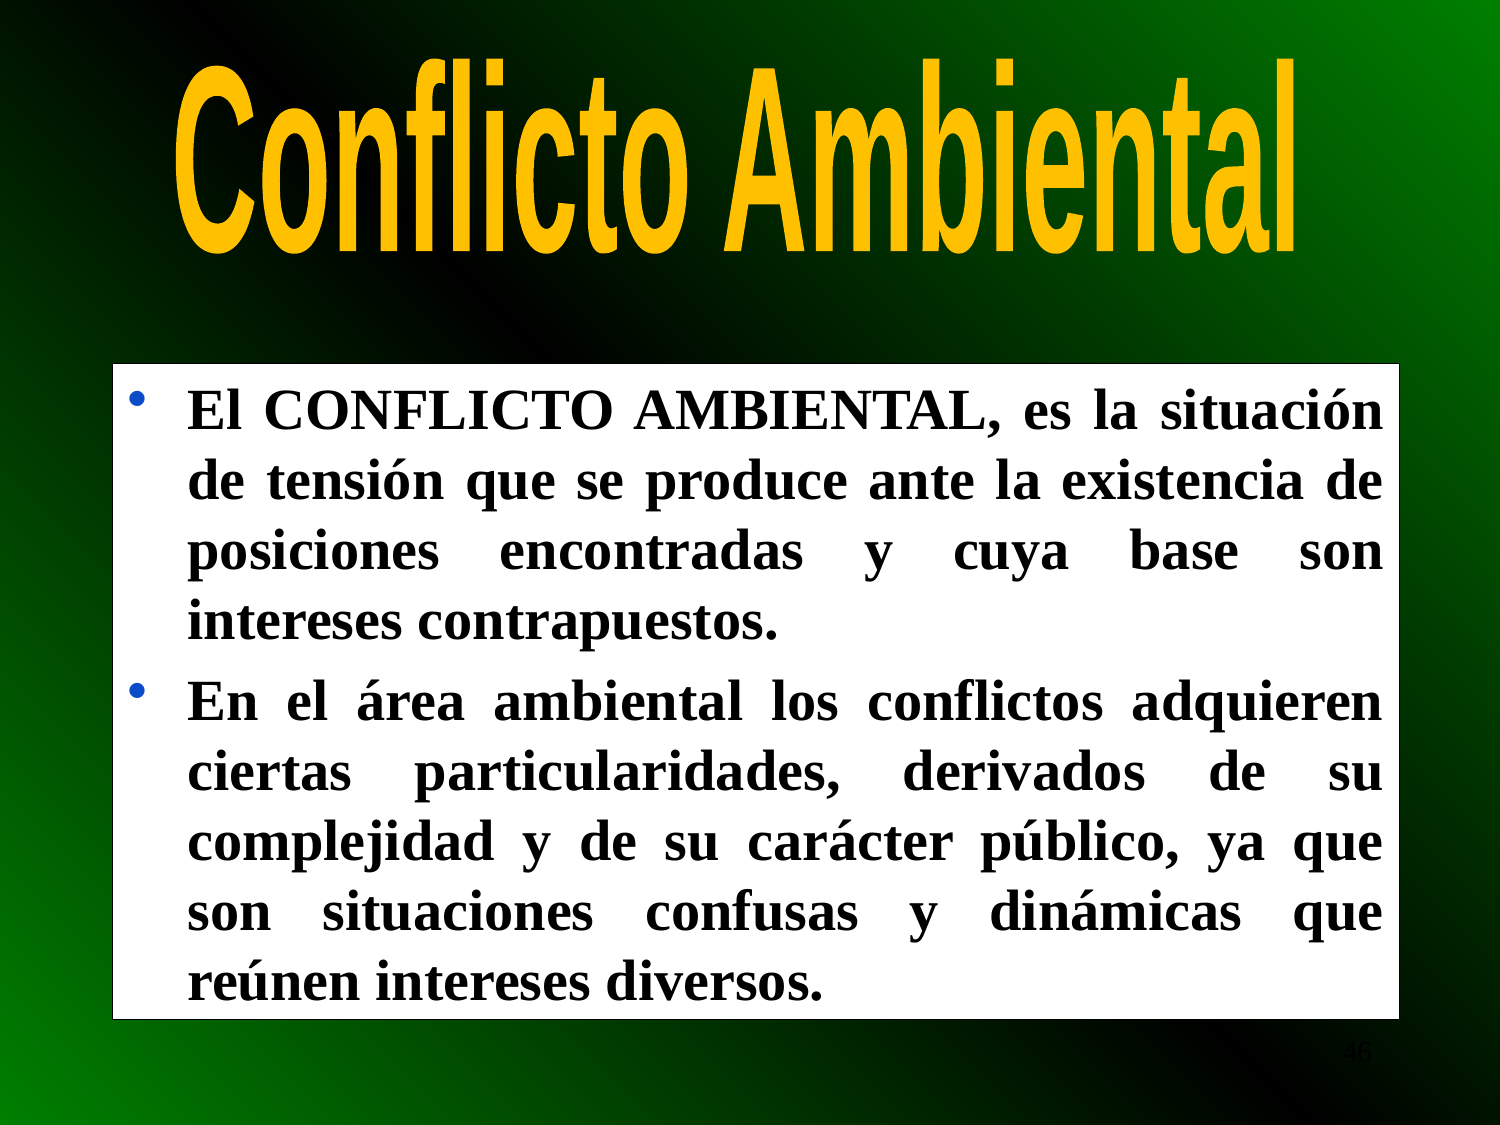

Conflicto Ambiental
El CONFLICTO AMBIENTAL, es la situación de tensión que se produce ante la existencia de posiciones encontradas y cuya base son intereses contrapuestos.
En el área ambiental los conflictos adquieren ciertas particularidades, derivados de su complejidad y de su carácter público, ya que son situaciones confusas y dinámicas que reúnen intereses diversos.
46